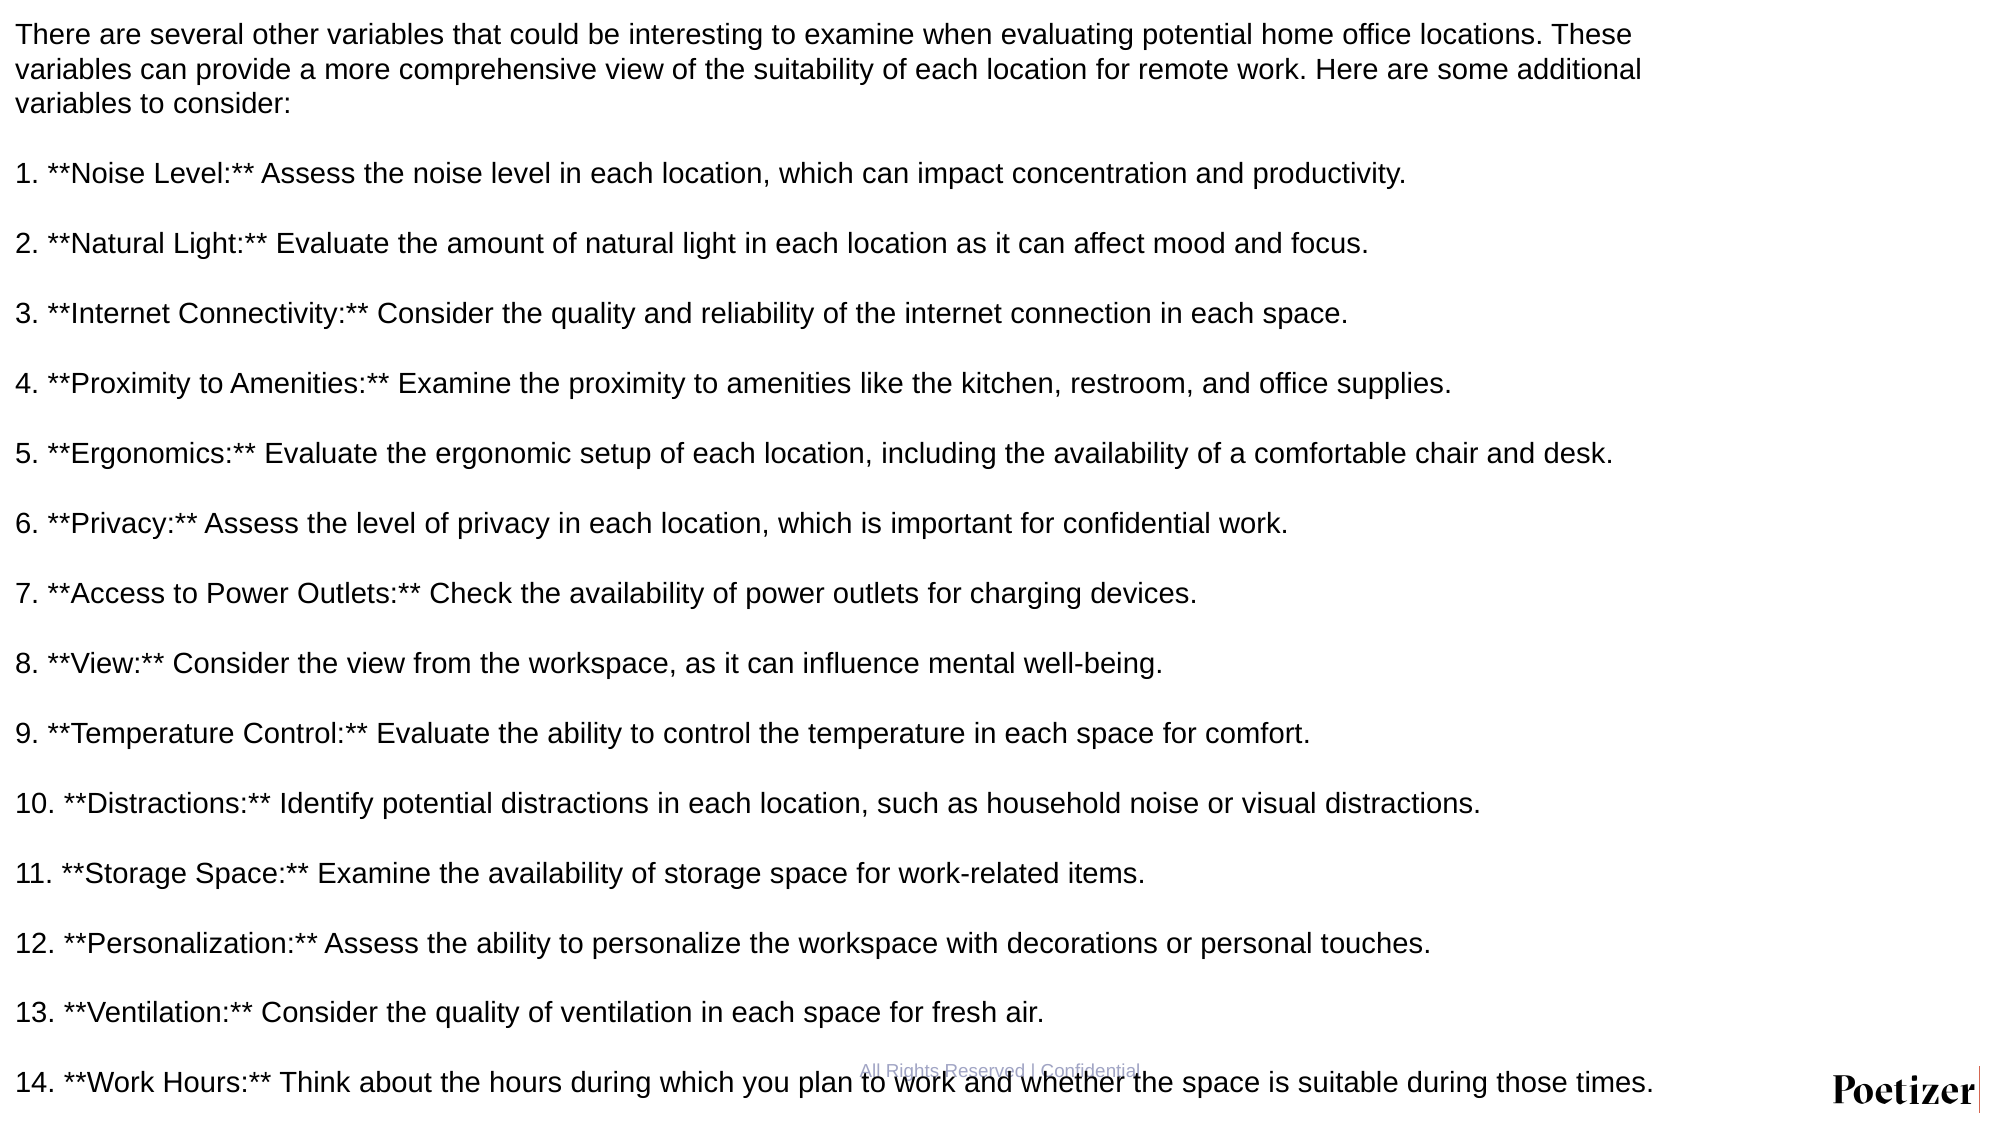

There are several other variables that could be interesting to examine when evaluating potential home office locations. These variables can provide a more comprehensive view of the suitability of each location for remote work. Here are some additional variables to consider:

1. **Noise Level:** Assess the noise level in each location, which can impact concentration and productivity.

2. **Natural Light:** Evaluate the amount of natural light in each location as it can affect mood and focus.

3. **Internet Connectivity:** Consider the quality and reliability of the internet connection in each space.

4. **Proximity to Amenities:** Examine the proximity to amenities like the kitchen, restroom, and office supplies.

5. **Ergonomics:** Evaluate the ergonomic setup of each location, including the availability of a comfortable chair and desk.

6. **Privacy:** Assess the level of privacy in each location, which is important for confidential work.

7. **Access to Power Outlets:** Check the availability of power outlets for charging devices.

8. **View:** Consider the view from the workspace, as it can influence mental well-being.

9. **Temperature Control:** Evaluate the ability to control the temperature in each space for comfort.

10. **Distractions:** Identify potential distractions in each location, such as household noise or visual distractions.

11. **Storage Space:** Examine the availability of storage space for work-related items.

12. **Personalization:** Assess the ability to personalize the workspace with decorations or personal touches.

13. **Ventilation:** Consider the quality of ventilation in each space for fresh air.

14. **Work Hours:** Think about the hours during which you plan to work and whether the space is suitable during those times.

15. **Acoustics:** Evaluate the acoustics of each location, including echo or sound absorption.

These variables can provide a more nuanced understanding of the suitability of each location for remote work and help individuals make informed decisions about their home office setup based on their unique needs and preferences.